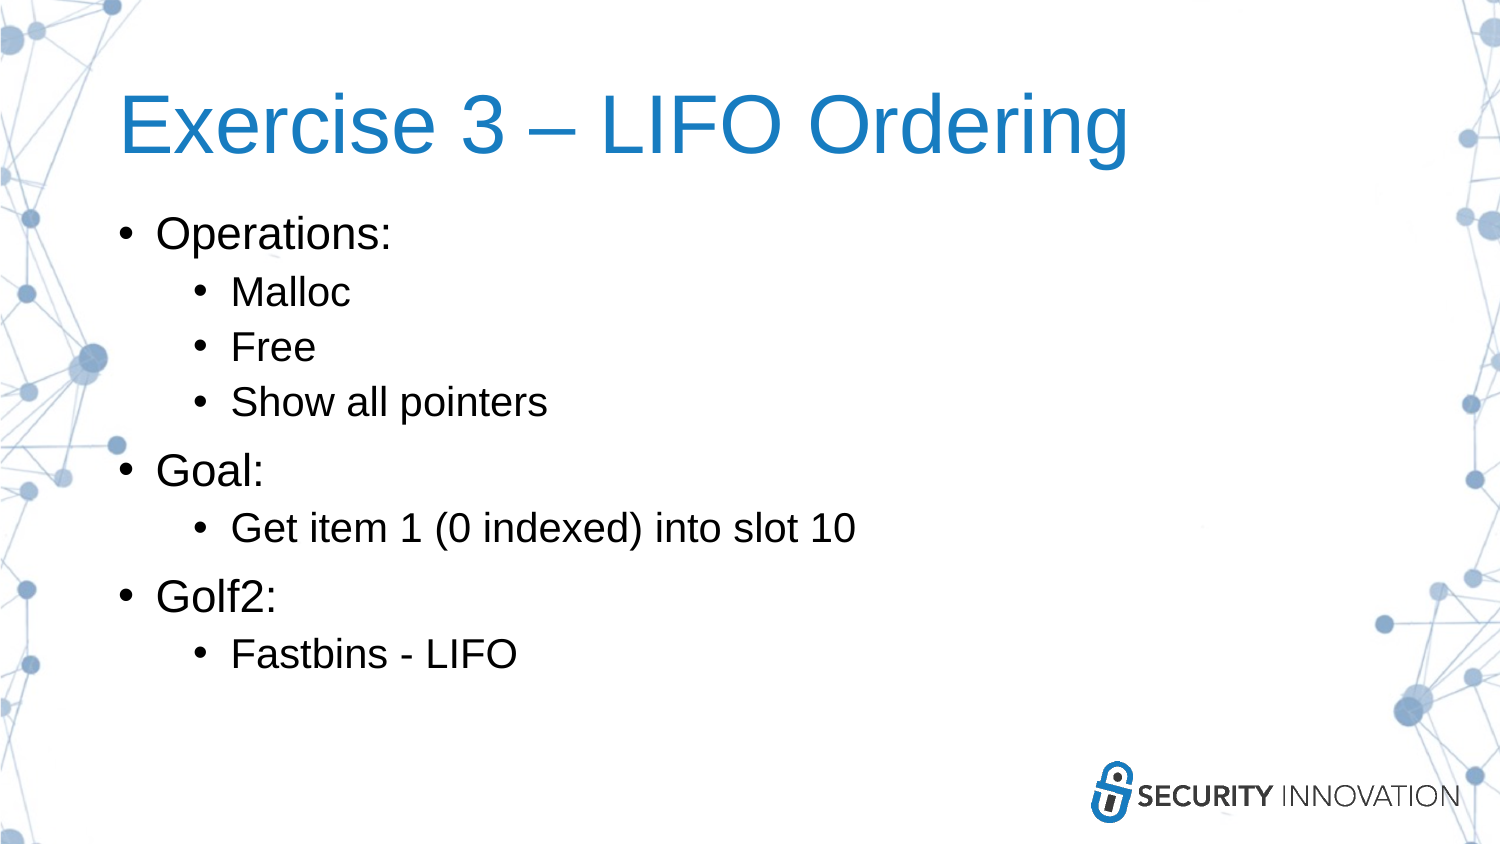

# Exercise 3 – LIFO Ordering
Operations:
Malloc
Free
Show all pointers
Goal:
Get item 1 (0 indexed) into slot 10
Golf2:
Fastbins - LIFO